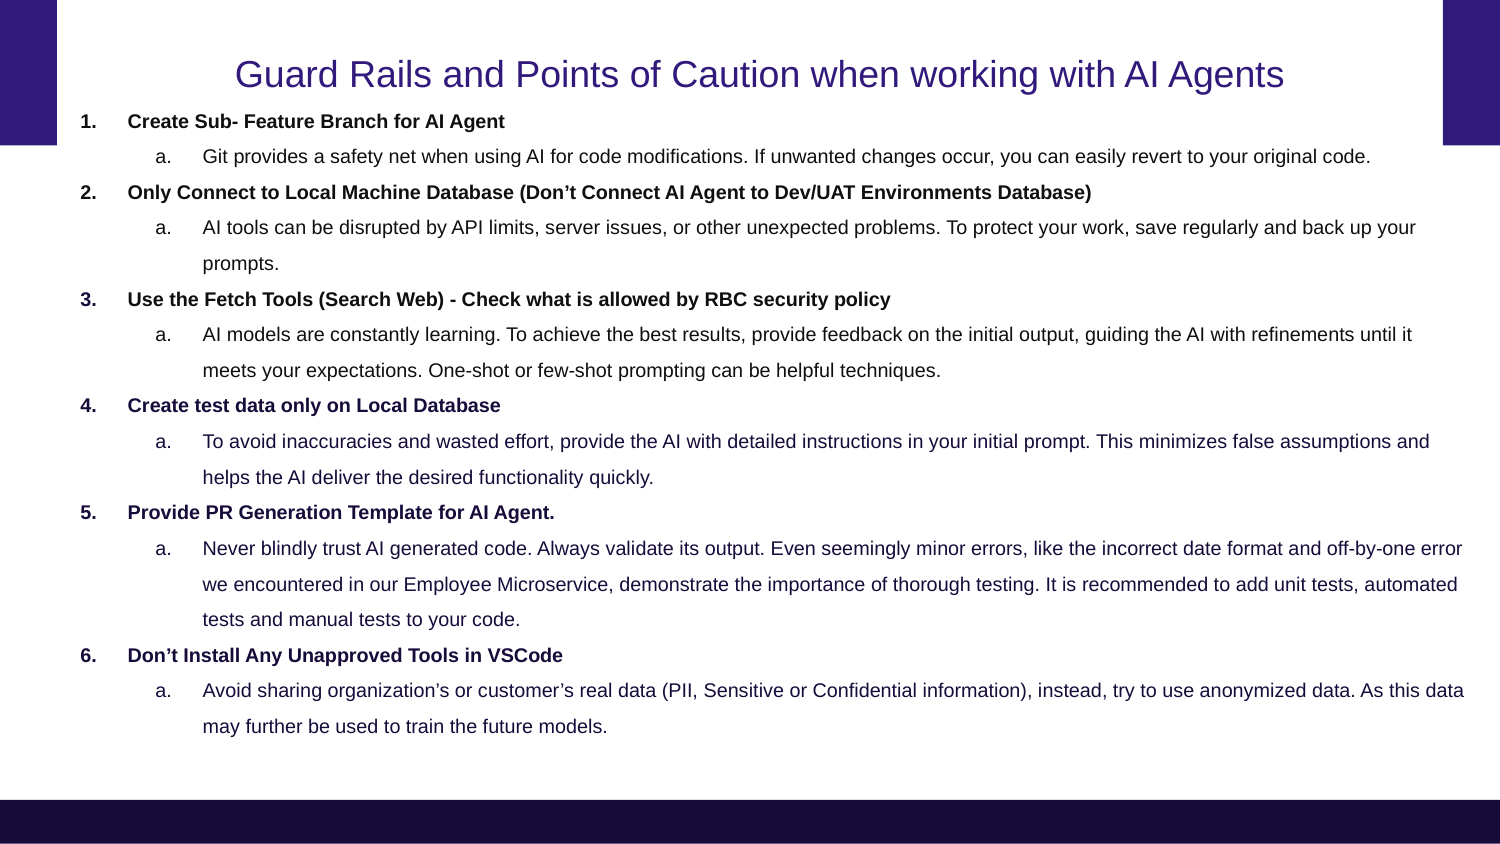

# Guard Rails and Points of Caution when working with AI Agents

Create Sub- Feature Branch for AI Agent
Git provides a safety net when using AI for code modifications. If unwanted changes occur, you can easily revert to your original code.
Only Connect to Local Machine Database (Don’t Connect AI Agent to Dev/UAT Environments Database)
AI tools can be disrupted by API limits, server issues, or other unexpected problems. To protect your work, save regularly and back up your prompts.
Use the Fetch Tools (Search Web) - Check what is allowed by RBC security policy
AI models are constantly learning. To achieve the best results, provide feedback on the initial output, guiding the AI with refinements until it meets your expectations. One-shot or few-shot prompting can be helpful techniques.
Create test data only on Local Database
To avoid inaccuracies and wasted effort, provide the AI with detailed instructions in your initial prompt. This minimizes false assumptions and helps the AI deliver the desired functionality quickly.
Provide PR Generation Template for AI Agent.
Never blindly trust AI generated code. Always validate its output. Even seemingly minor errors, like the incorrect date format and off-by-one error we encountered in our Employee Microservice, demonstrate the importance of thorough testing. It is recommended to add unit tests, automated tests and manual tests to your code.
Don’t Install Any Unapproved Tools in VSCode
Avoid sharing organization’s or customer’s real data (PII, Sensitive or Confidential information), instead, try to use anonymized data. As this data may further be used to train the future models.